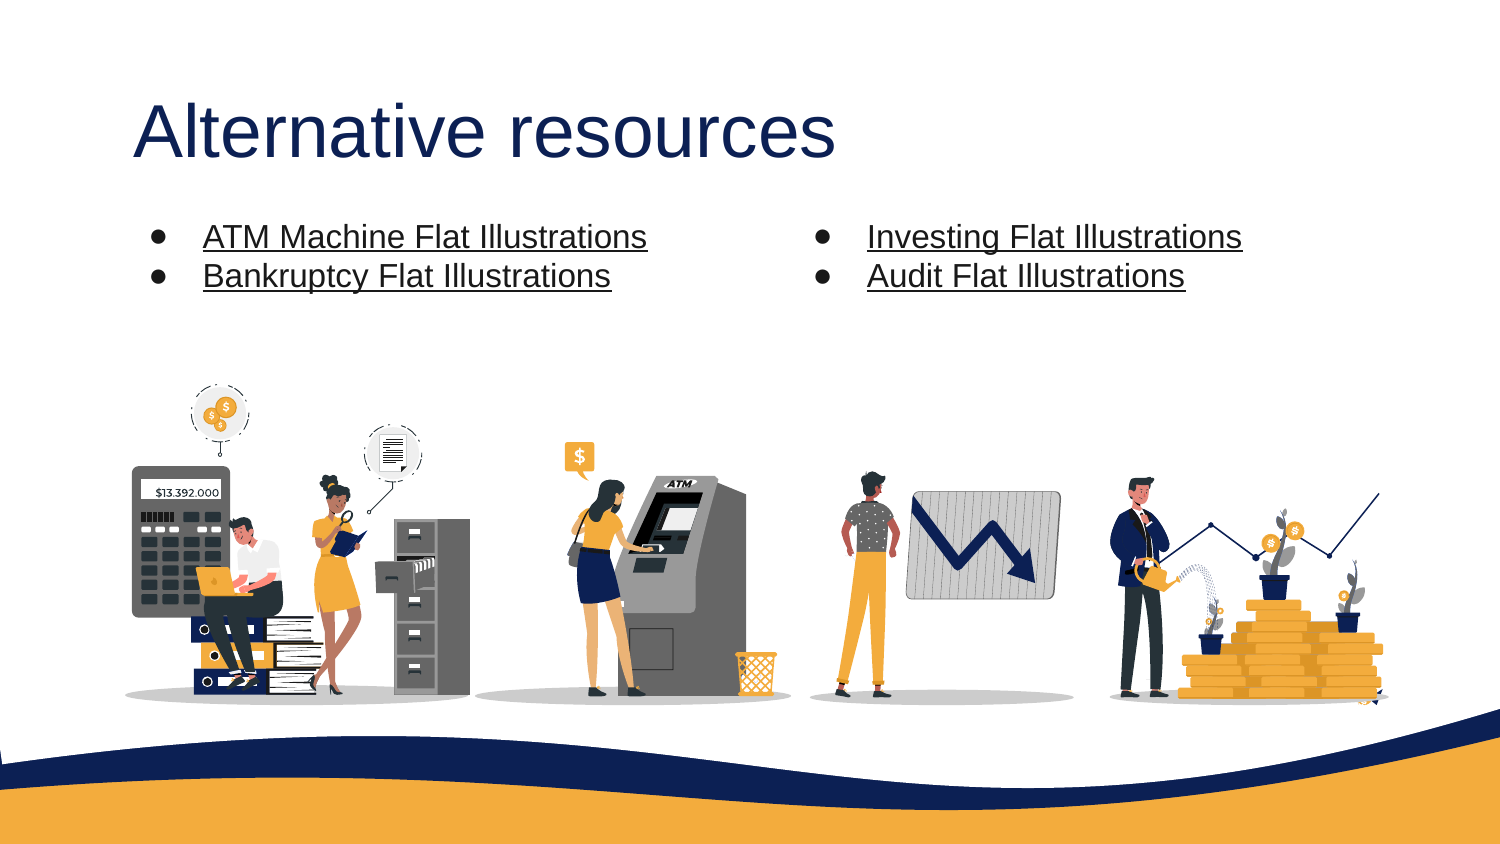

# Alternative resources
ATM Machine Flat Illustrations
Bankruptcy Flat Illustrations
Investing Flat Illustrations
Audit Flat Illustrations